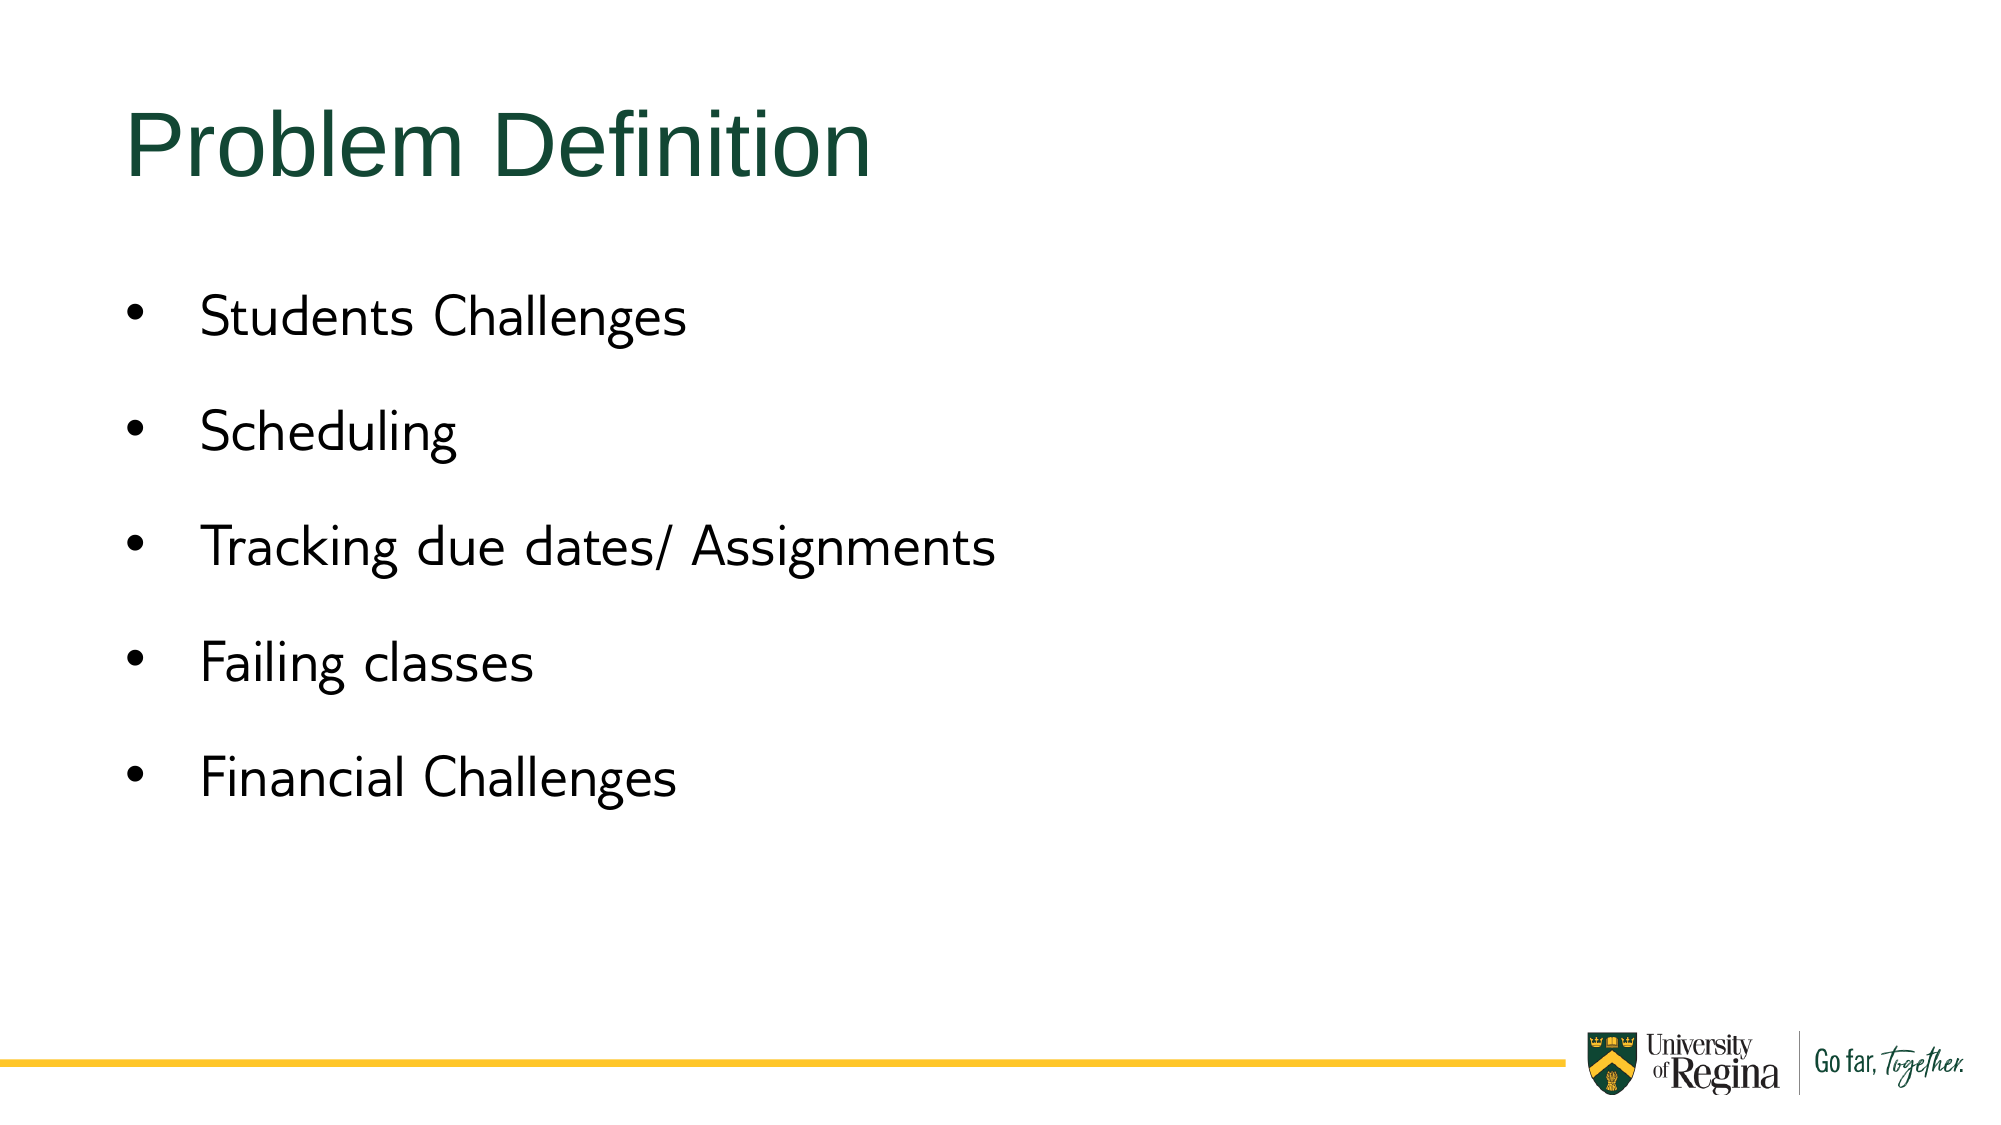

Problem Definition
Students Challenges
Scheduling
Tracking due dates/ Assignments
Failing classes
Financial Challenges